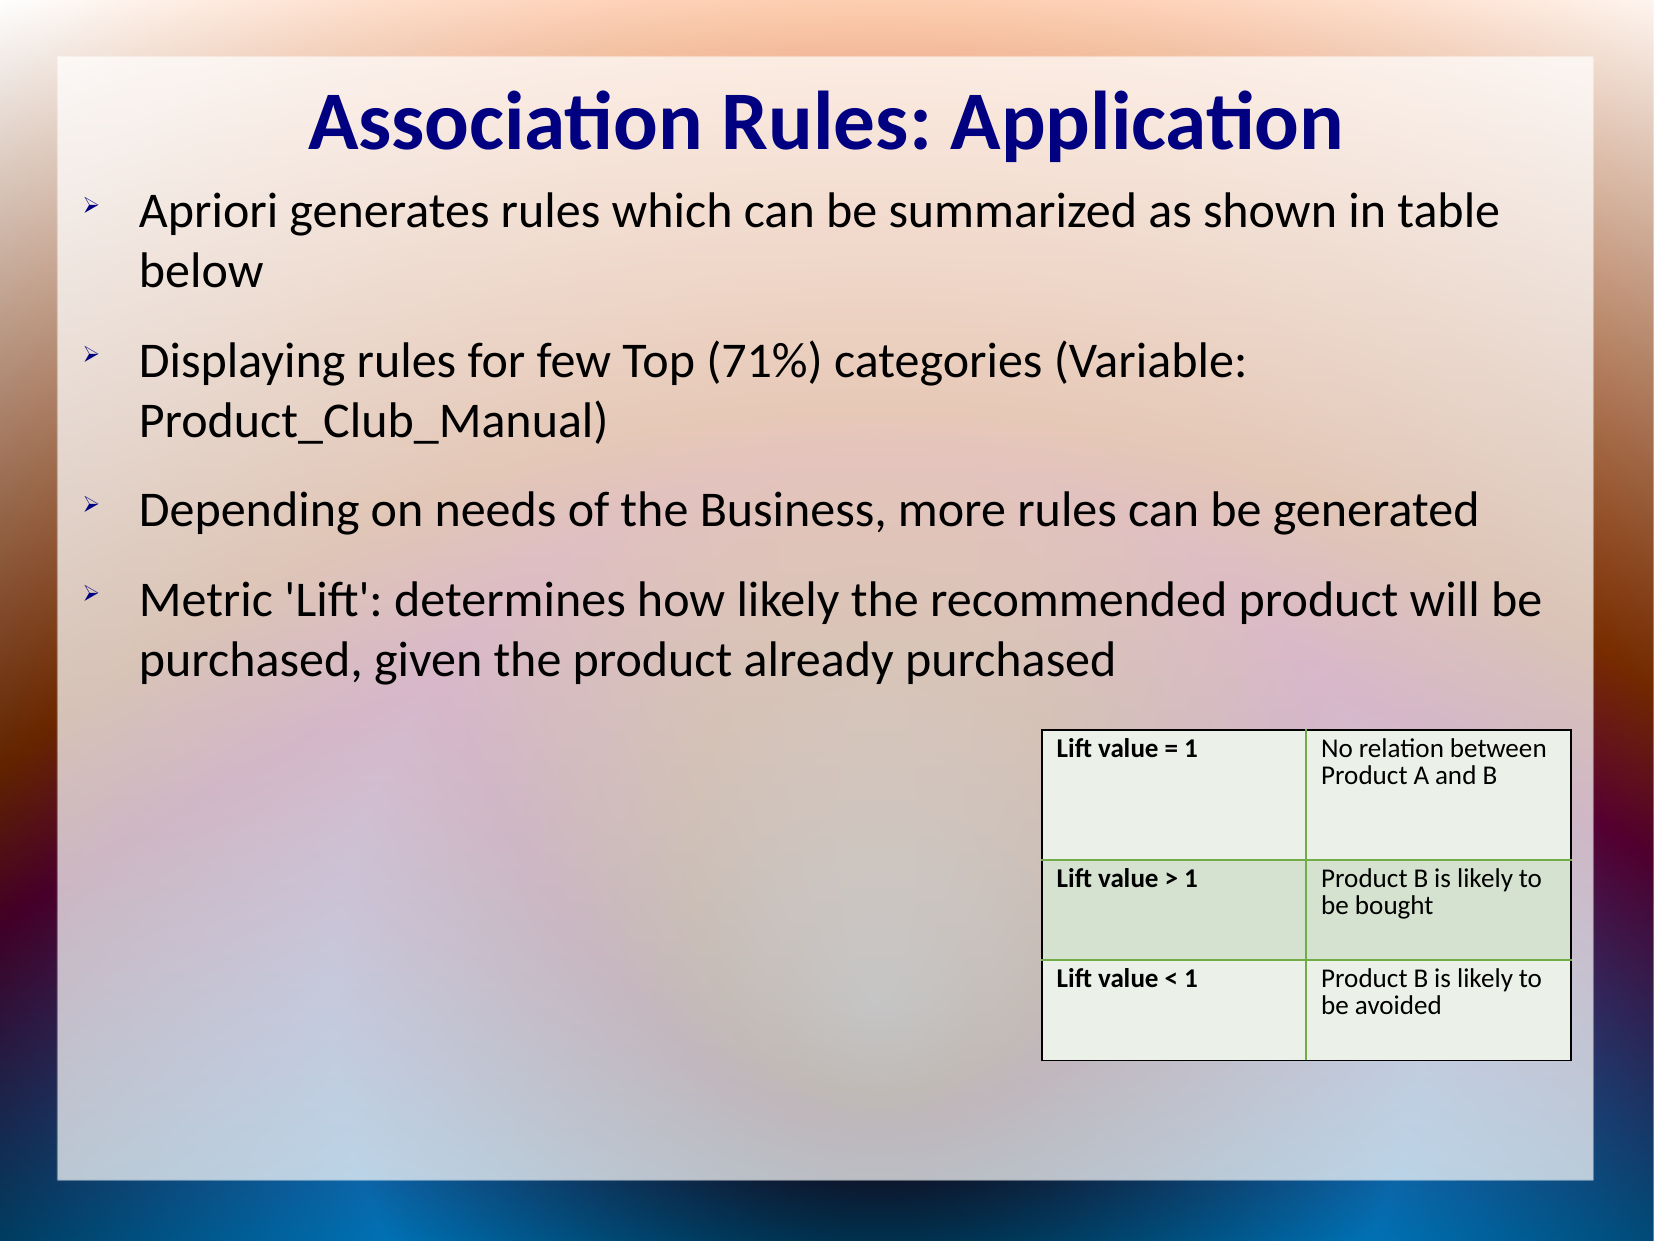

Association Rules: Application
Apriori generates rules which can be summarized as shown in table below
Displaying rules for few Top (71%) categories (Variable: Product_Club_Manual)
Depending on needs of the Business, more rules can be generated
Metric 'Lift': determines how likely the recommended product will be purchased, given the product already purchased
| Lift value = 1 | No relation between Product A and B |
| --- | --- |
| Lift value > 1 | Product B is likely to be bought |
| Lift value < 1 | Product B is likely to be avoided |